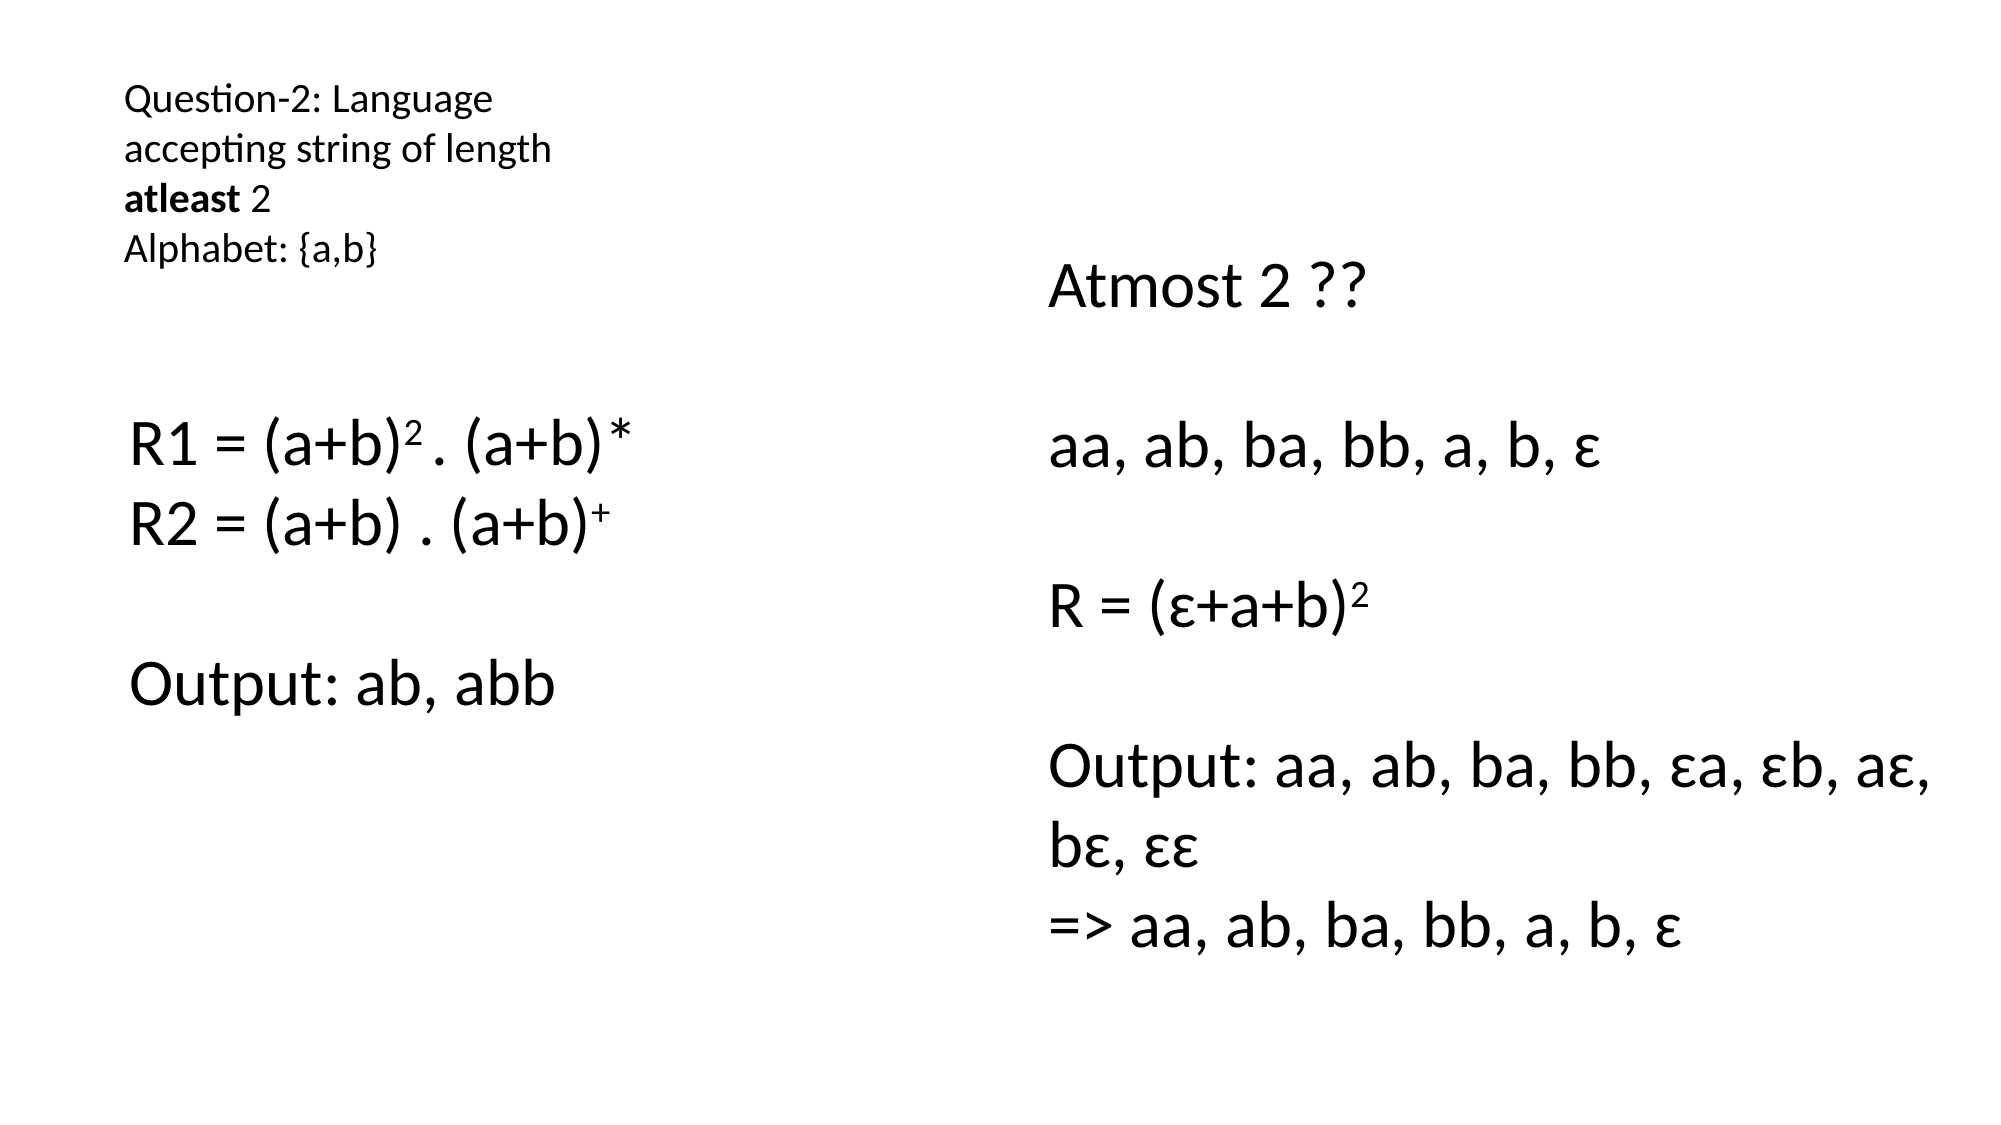

Question-2: Language accepting string of length atleast 2
Alphabet: {a,b}
Atmost 2 ??

aa, ab, ba, bb, a, b, ɛ

R = (ɛ+a+b)2

Output: aa, ab, ba, bb, ɛa, ɛb, aɛ,
bɛ, ɛɛ
=> aa, ab, ba, bb, a, b, ɛ
R1 = (a+b)2 . (a+b)*
R2 = (a+b) . (a+b)+

Output: ab, abb